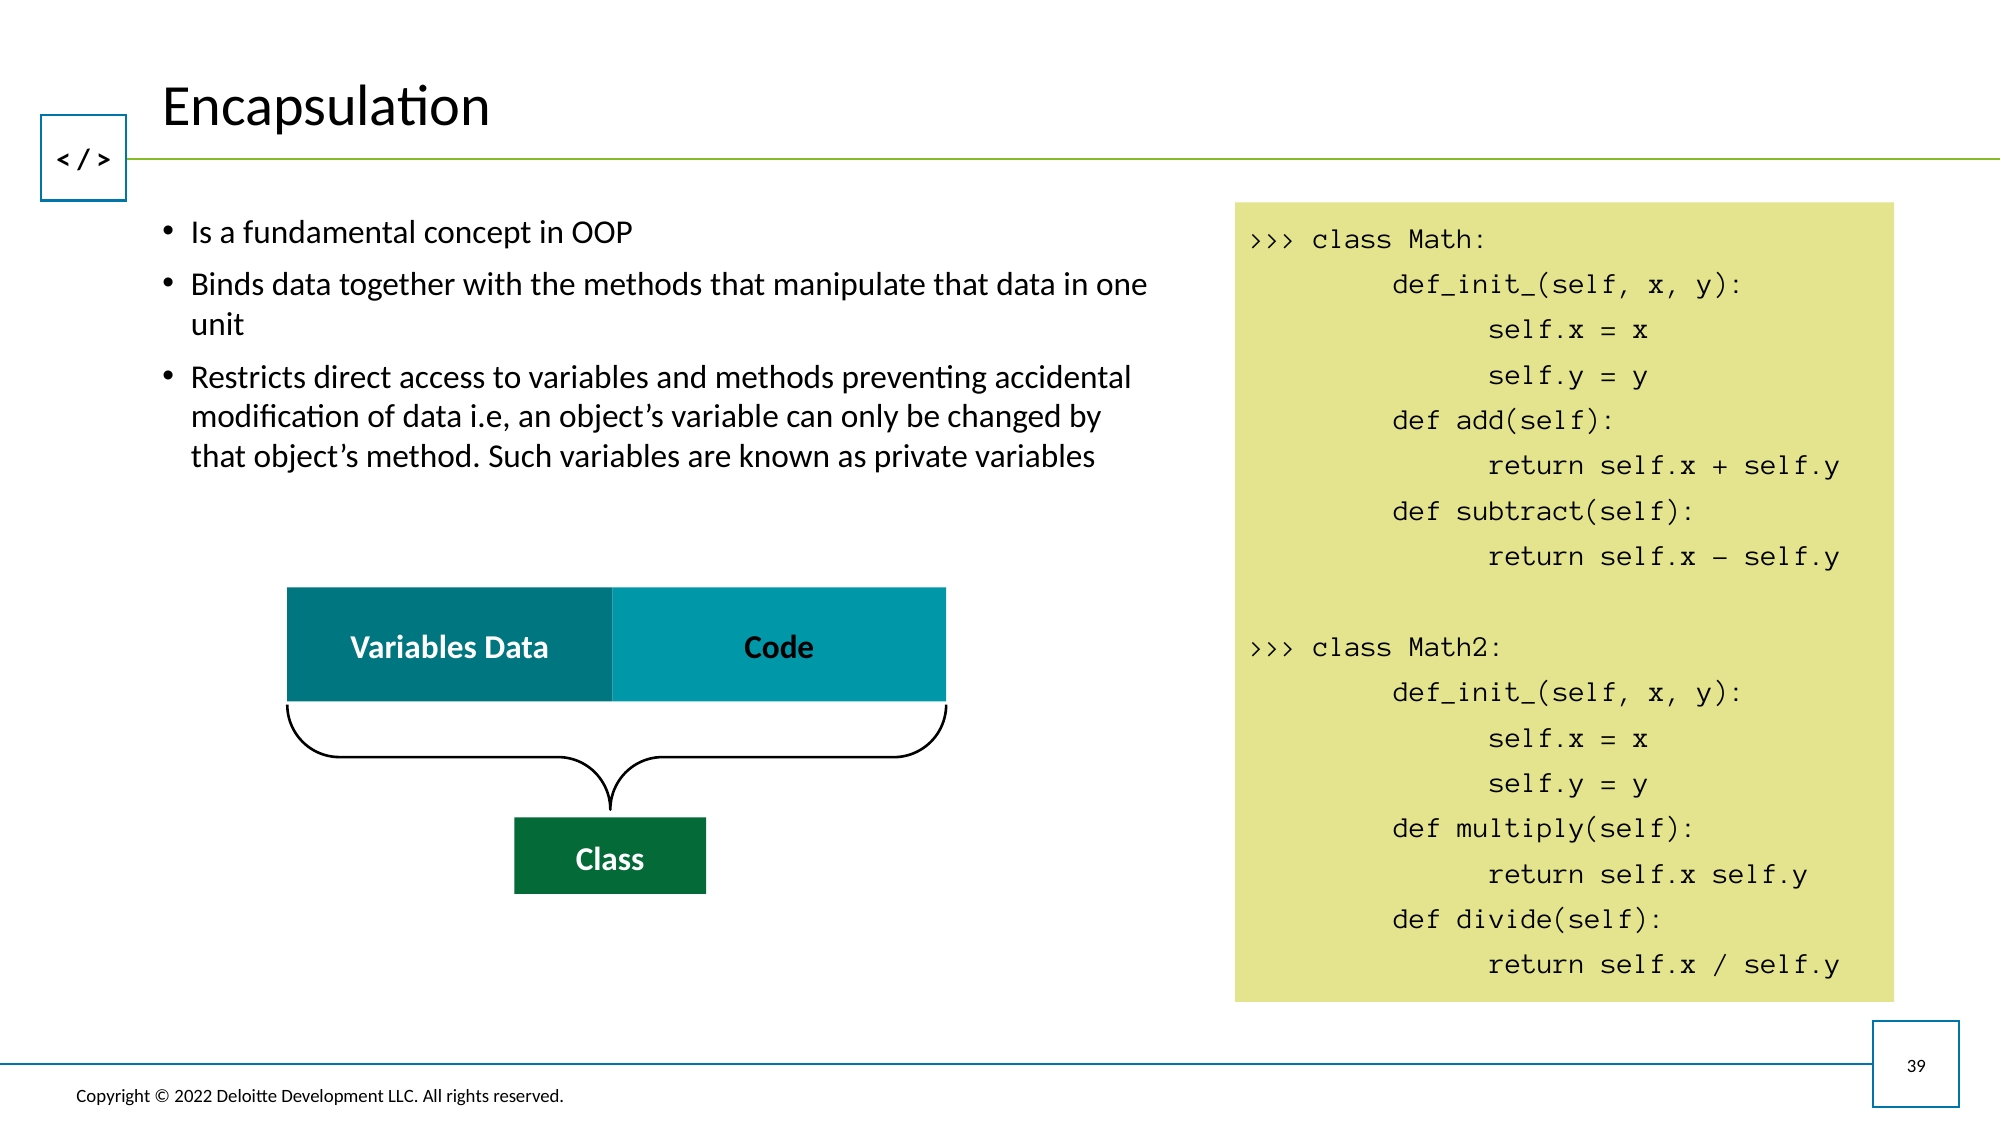

# Encapsulation
>>> class Math:
         def_init_(self, x, y):
               self.x = x
               self.y = y
         def add(self):
               return self.x + self.y
         def subtract(self):
               return self.x - self.y

>>> class Math2:
         def_init_(self, x, y):
               self.x = x
               self.y = y
         def multiply(self):
               return self.x self.y
         def divide(self):
               return self.x / self.y
Is a fundamental concept in OOP
Binds data together with the methods that manipulate that data in one unit
Restricts direct access to variables and methods preventing accidental modification of data i.e, an object’s variable can only be changed by that object’s method. Such variables are known as private variables

Variables Data
Code
Class
39